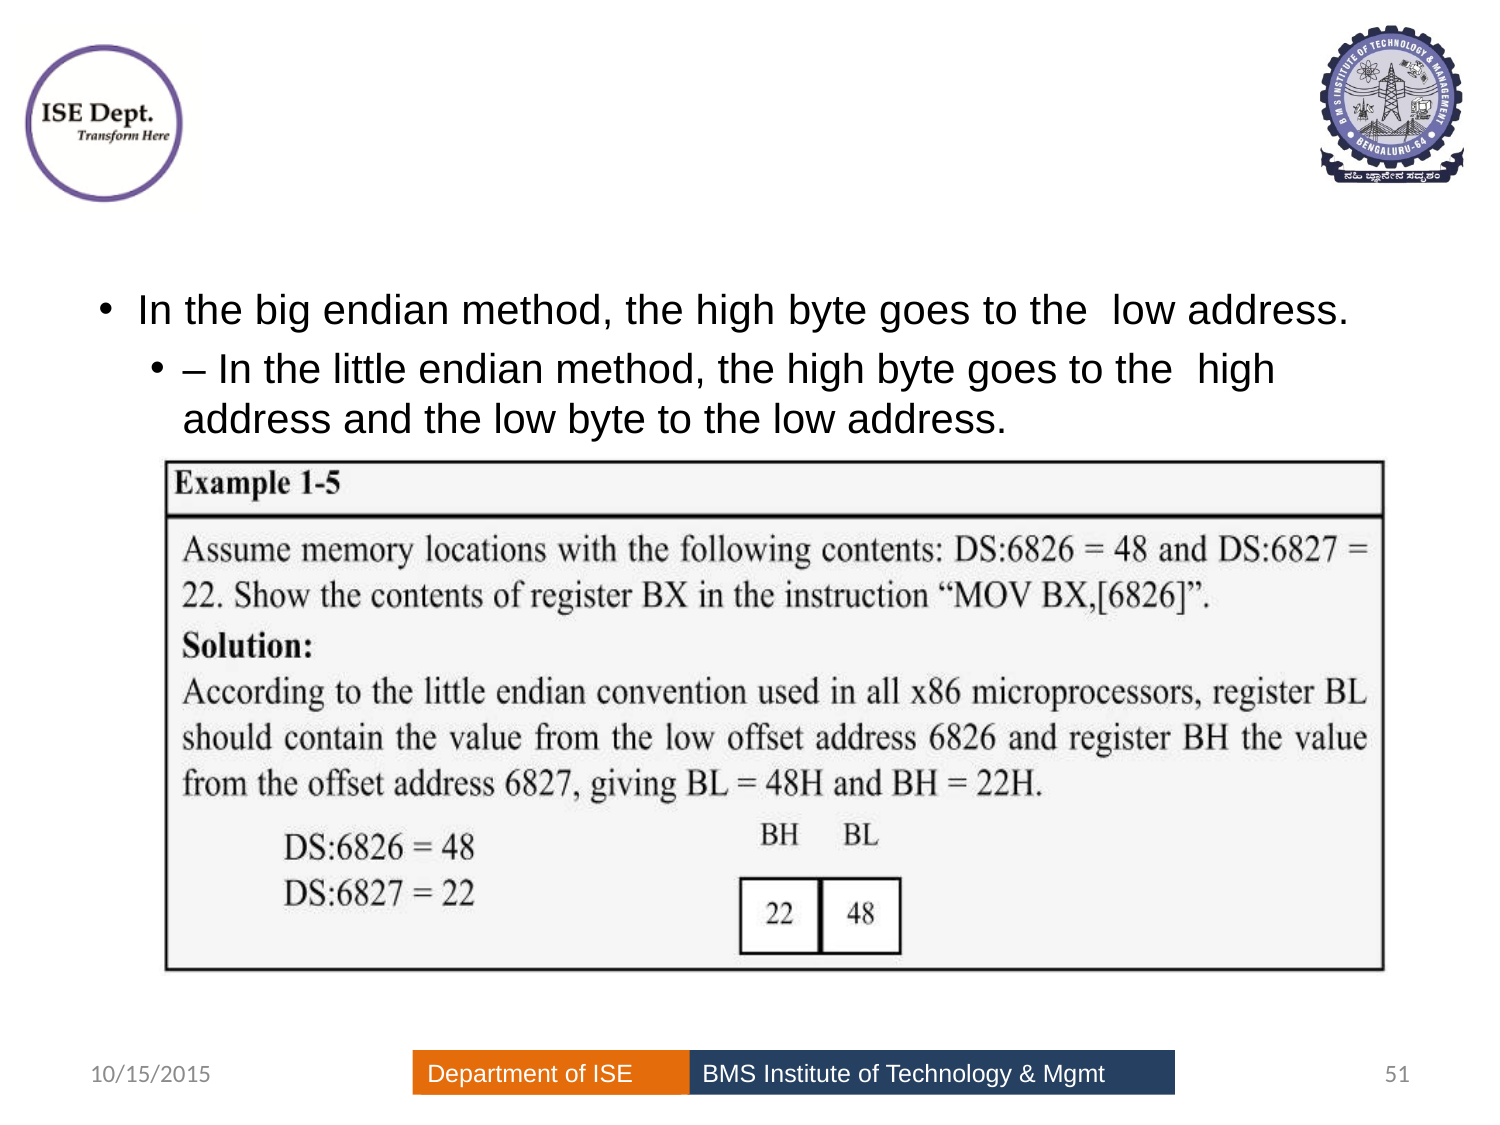

#
In the big endian method, the high byte goes to the  low address.
– In the little endian method, the high byte goes to the  high address and the low byte to the low address.

10/15/2015
51